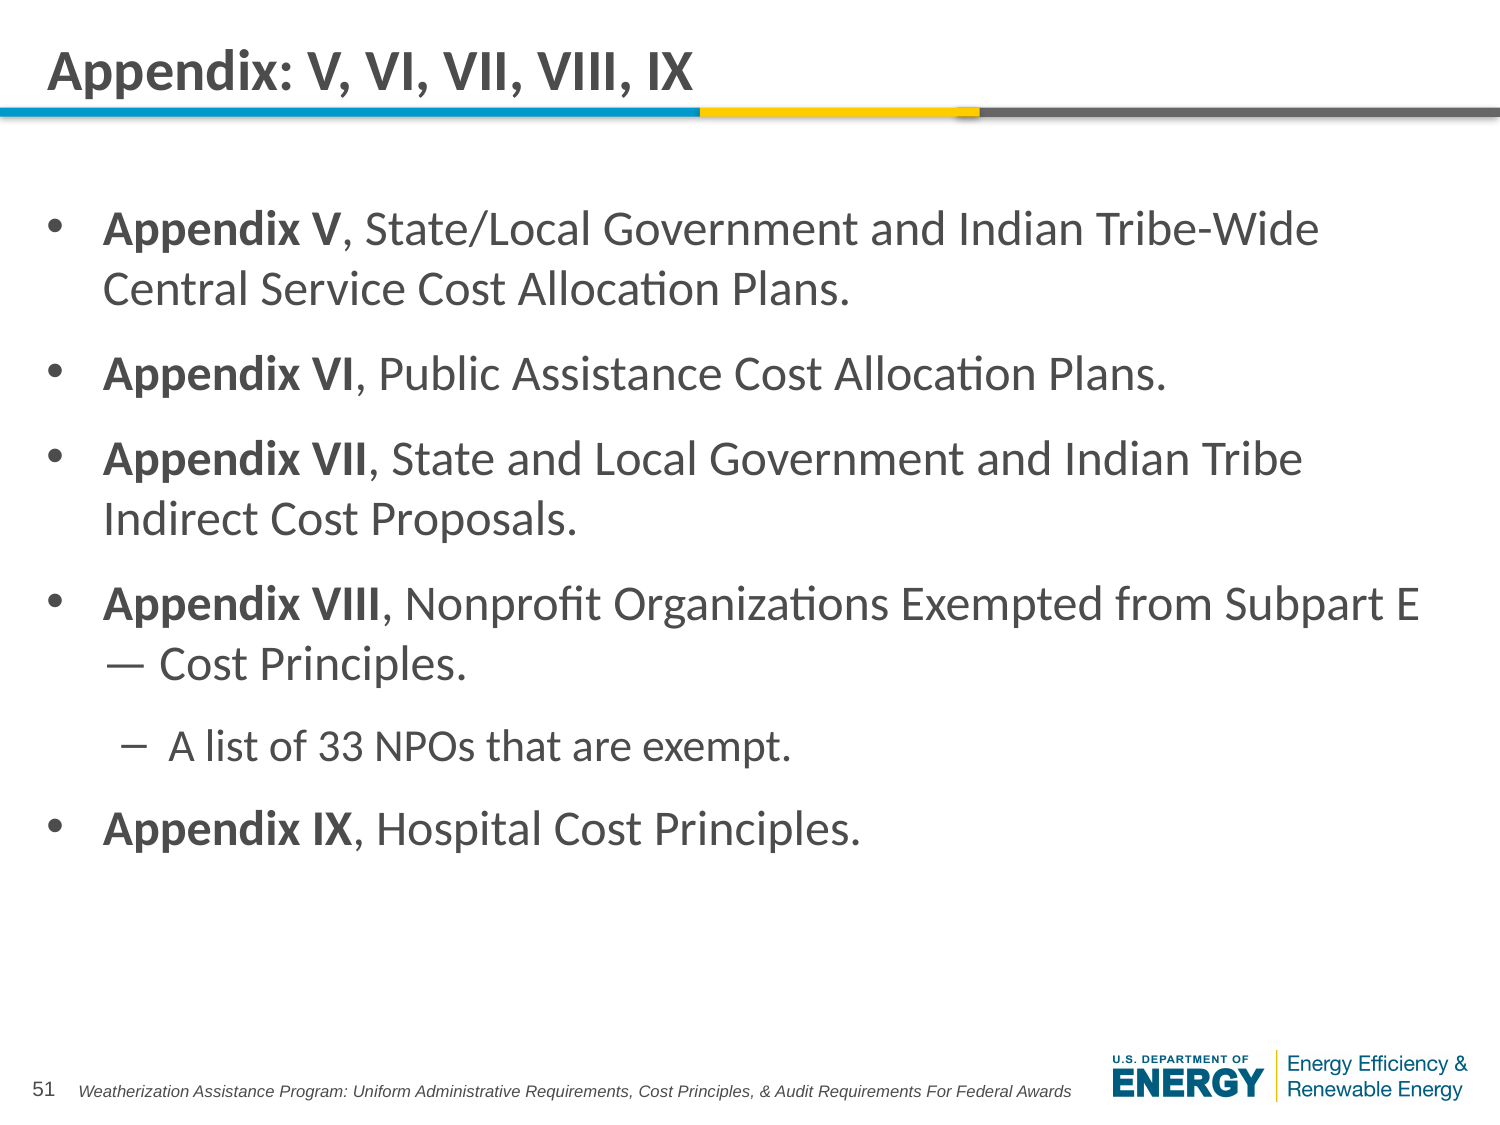

# Appendix: V, VI, VII, VIII, IX
Appendix V, State/Local Government and Indian Tribe-Wide Central Service Cost Allocation Plans.
Appendix VI, Public Assistance Cost Allocation Plans.
Appendix VII, State and Local Government and Indian Tribe Indirect Cost Proposals.
Appendix VIII, Nonprofit Organizations Exempted from Subpart E — Cost Principles.
A list of 33 NPOs that are exempt.
Appendix IX, Hospital Cost Principles.